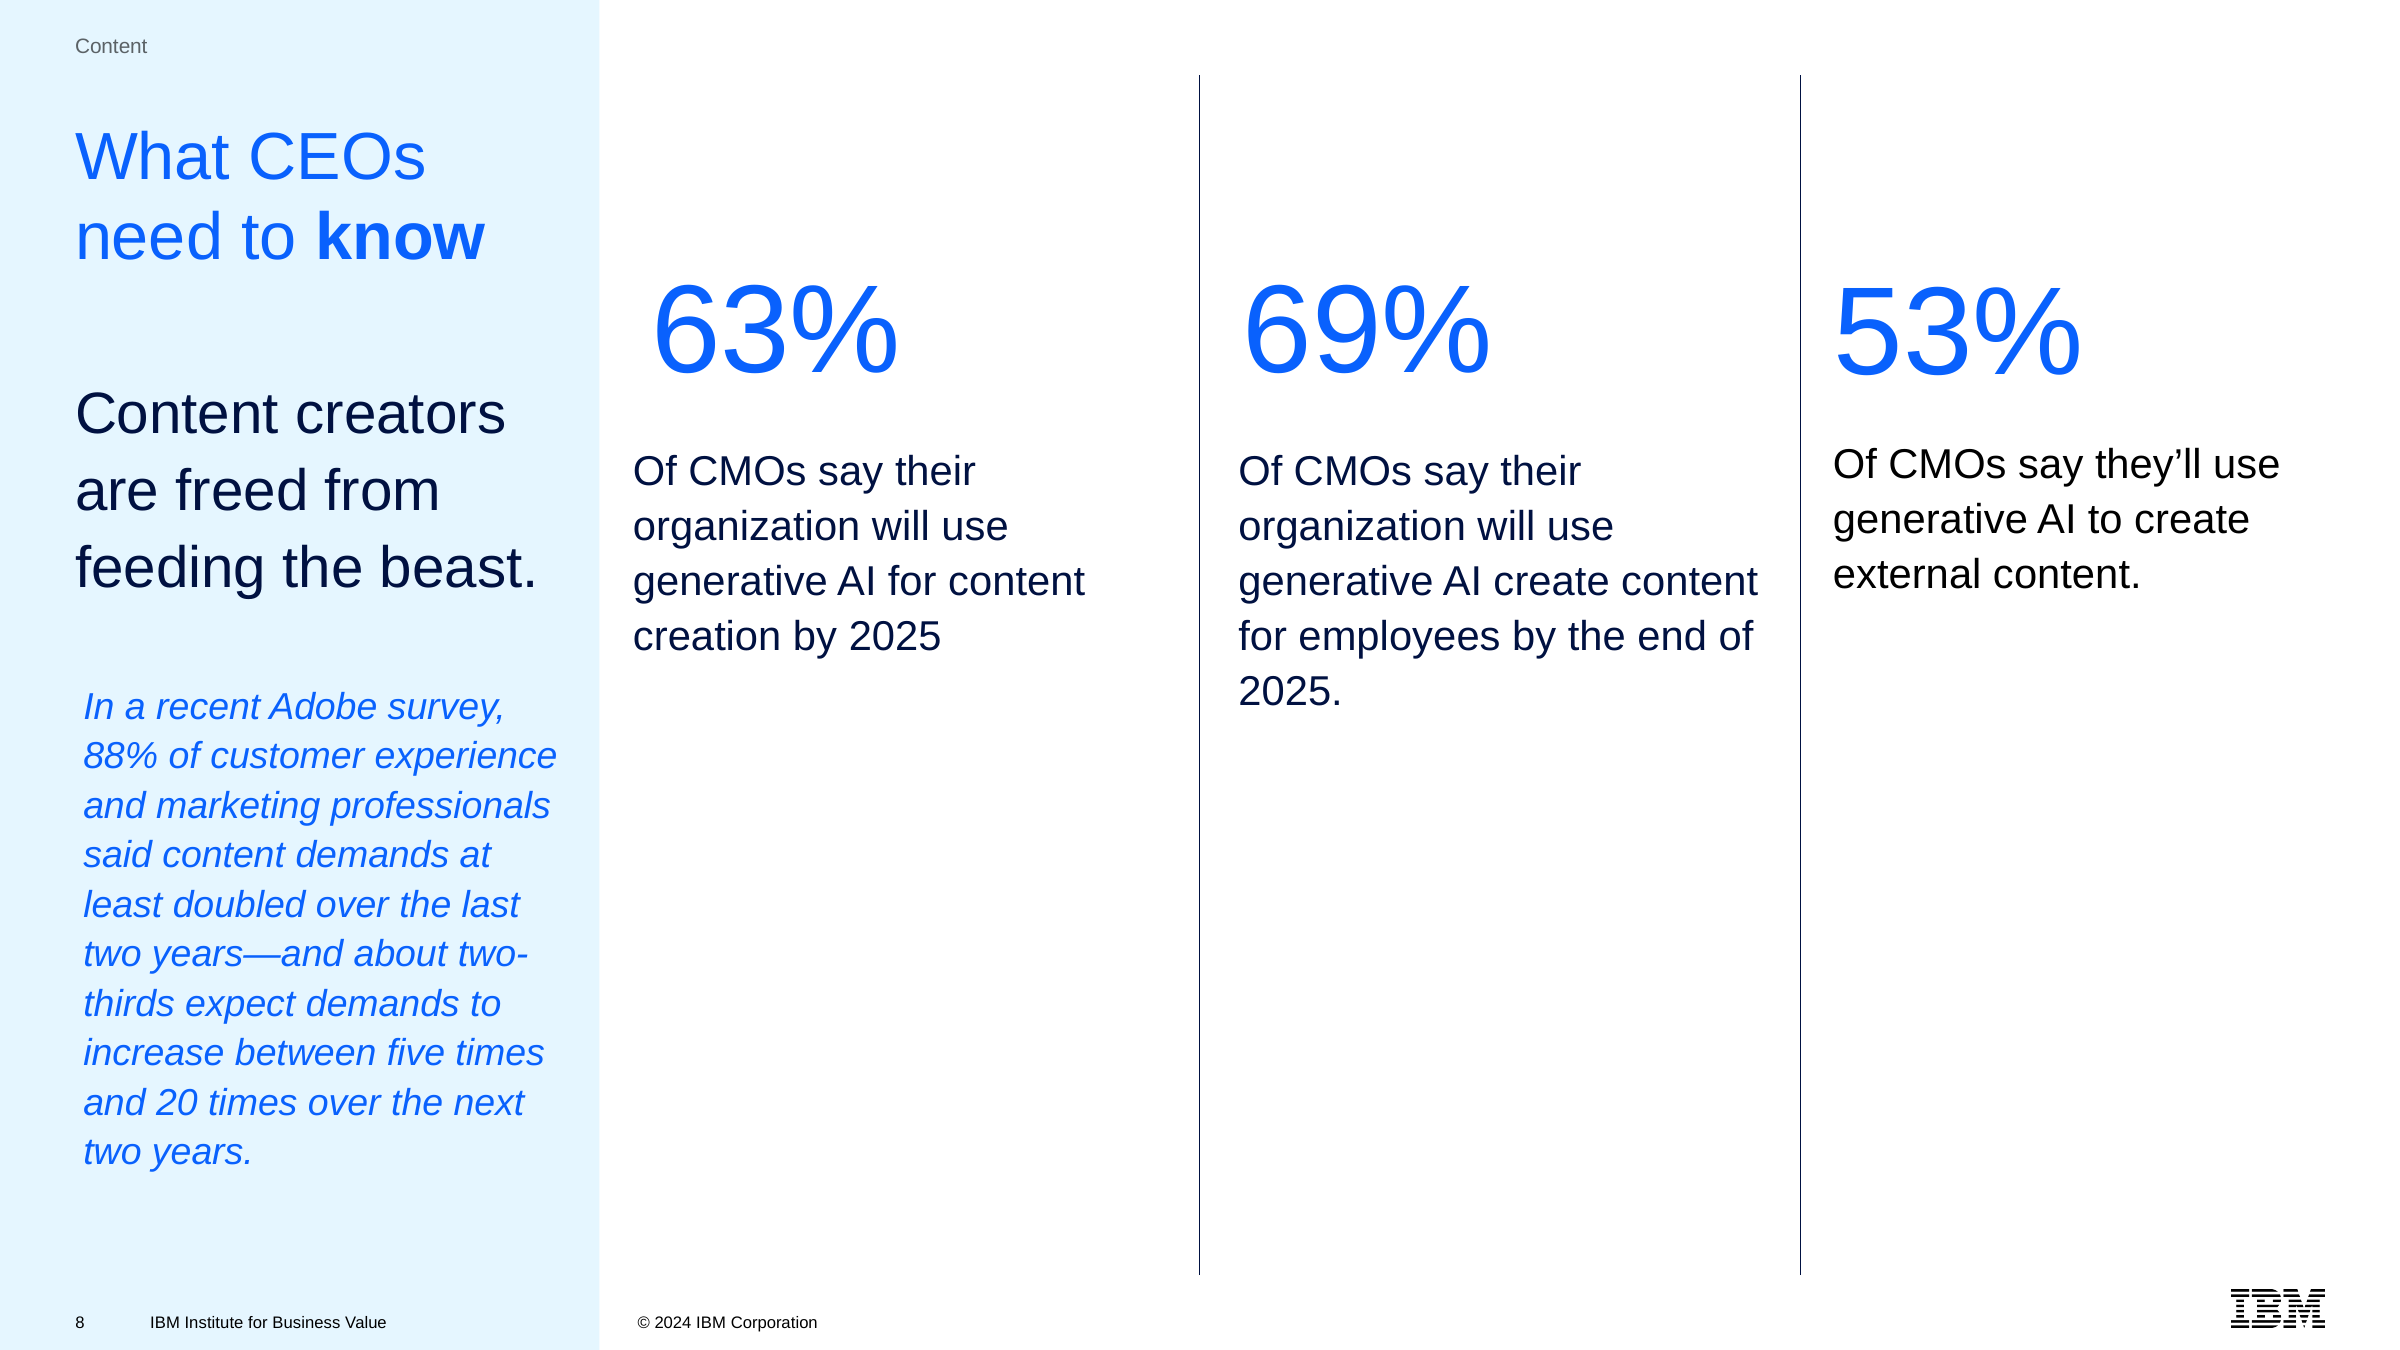

Content
# What CEOs need to know
63%
69%
53%
Content creators are freed from feeding the beast.
Of CMOs say they’ll use generative AI to create external content.
Of CMOs say their organization will use generative AI for content creation by 2025
Of CMOs say their organization will use generative AI create content for employees by the end of 2025.
In a recent Adobe survey, 88% of customer experience and marketing professionals said content demands at least doubled over the last two years—and about two-thirds expect demands to increase between five times and 20 times over the next two years.